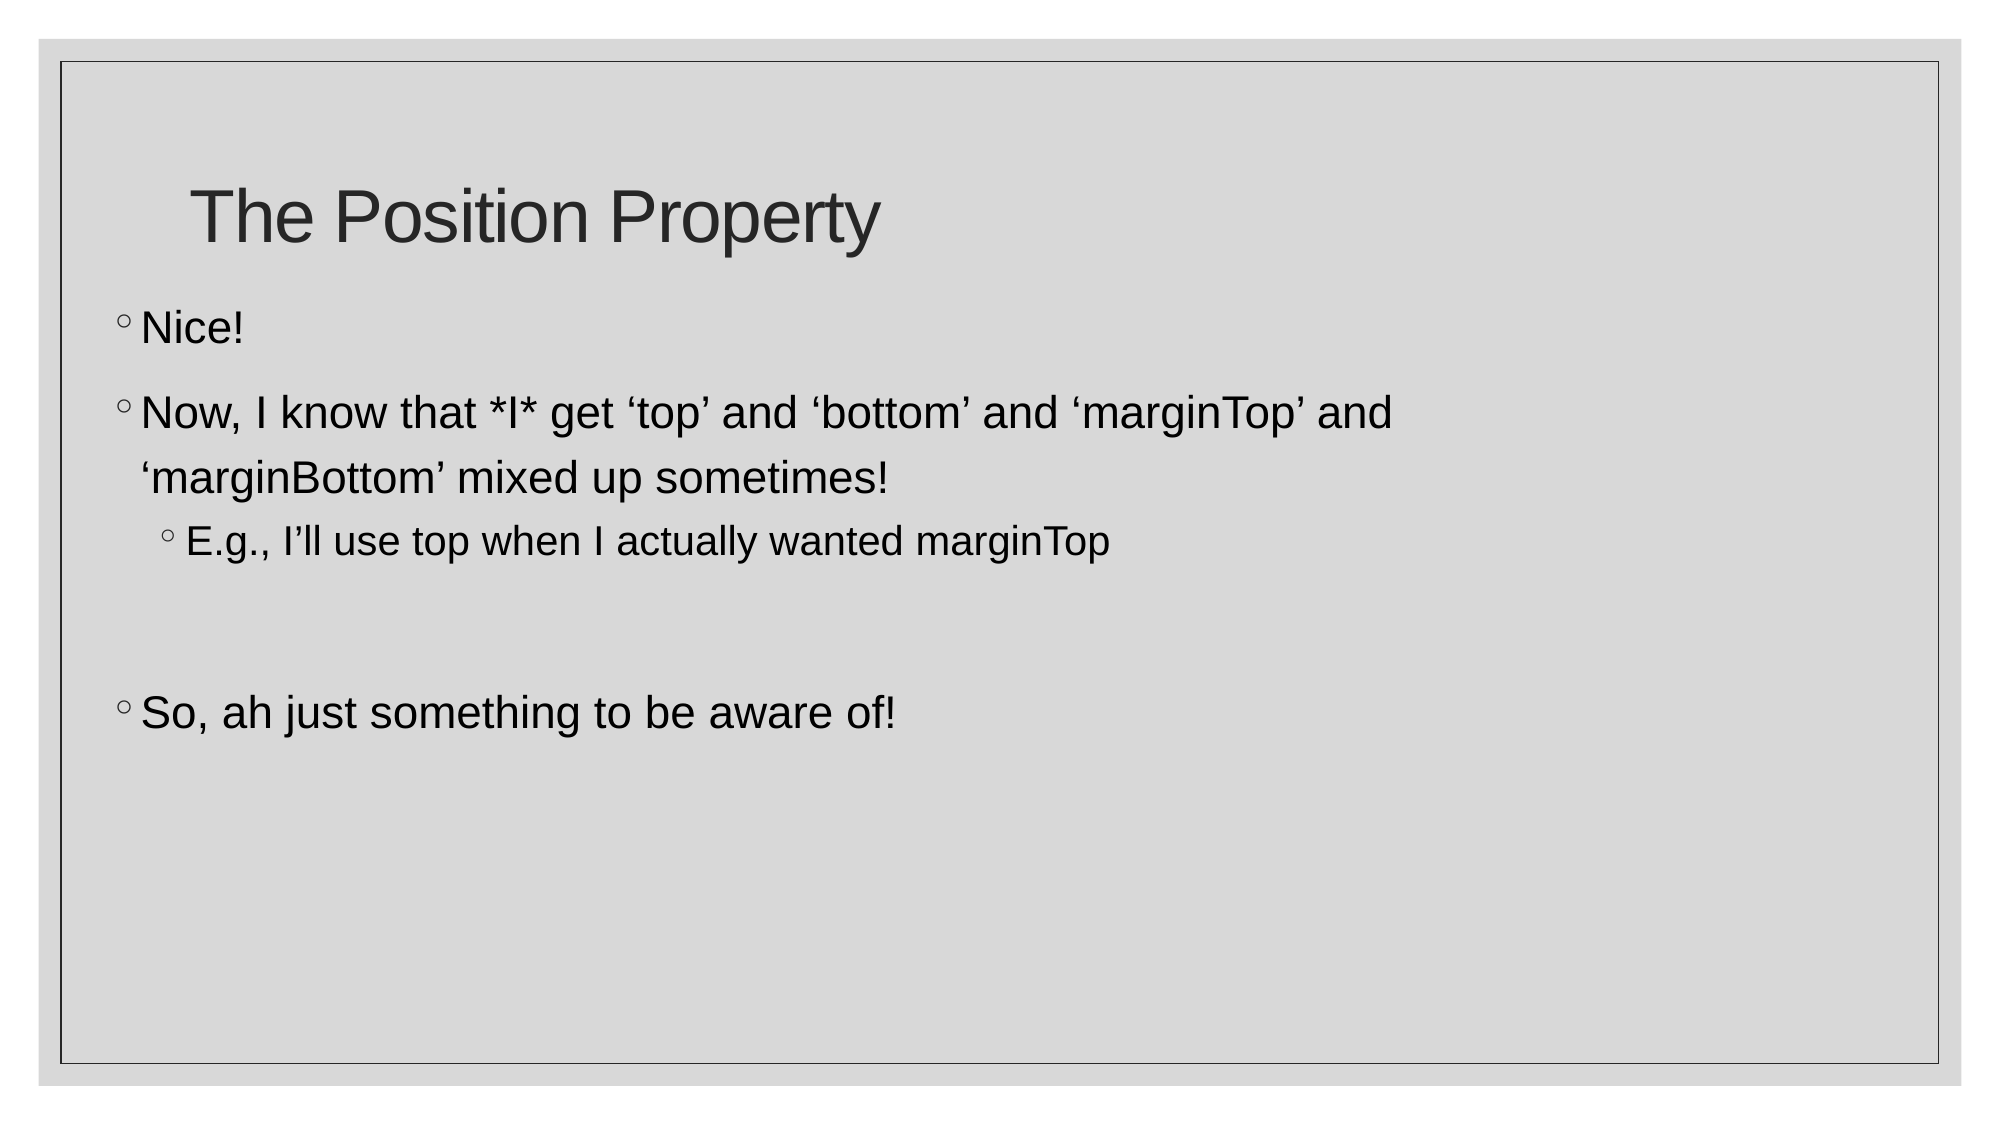

# The Position Property
Nice!
Now, I know that *I* get ‘top’ and ‘bottom’ and ‘marginTop’ and ‘marginBottom’ mixed up sometimes!
E.g., I’ll use top when I actually wanted marginTop

So, ah just something to be aware of!